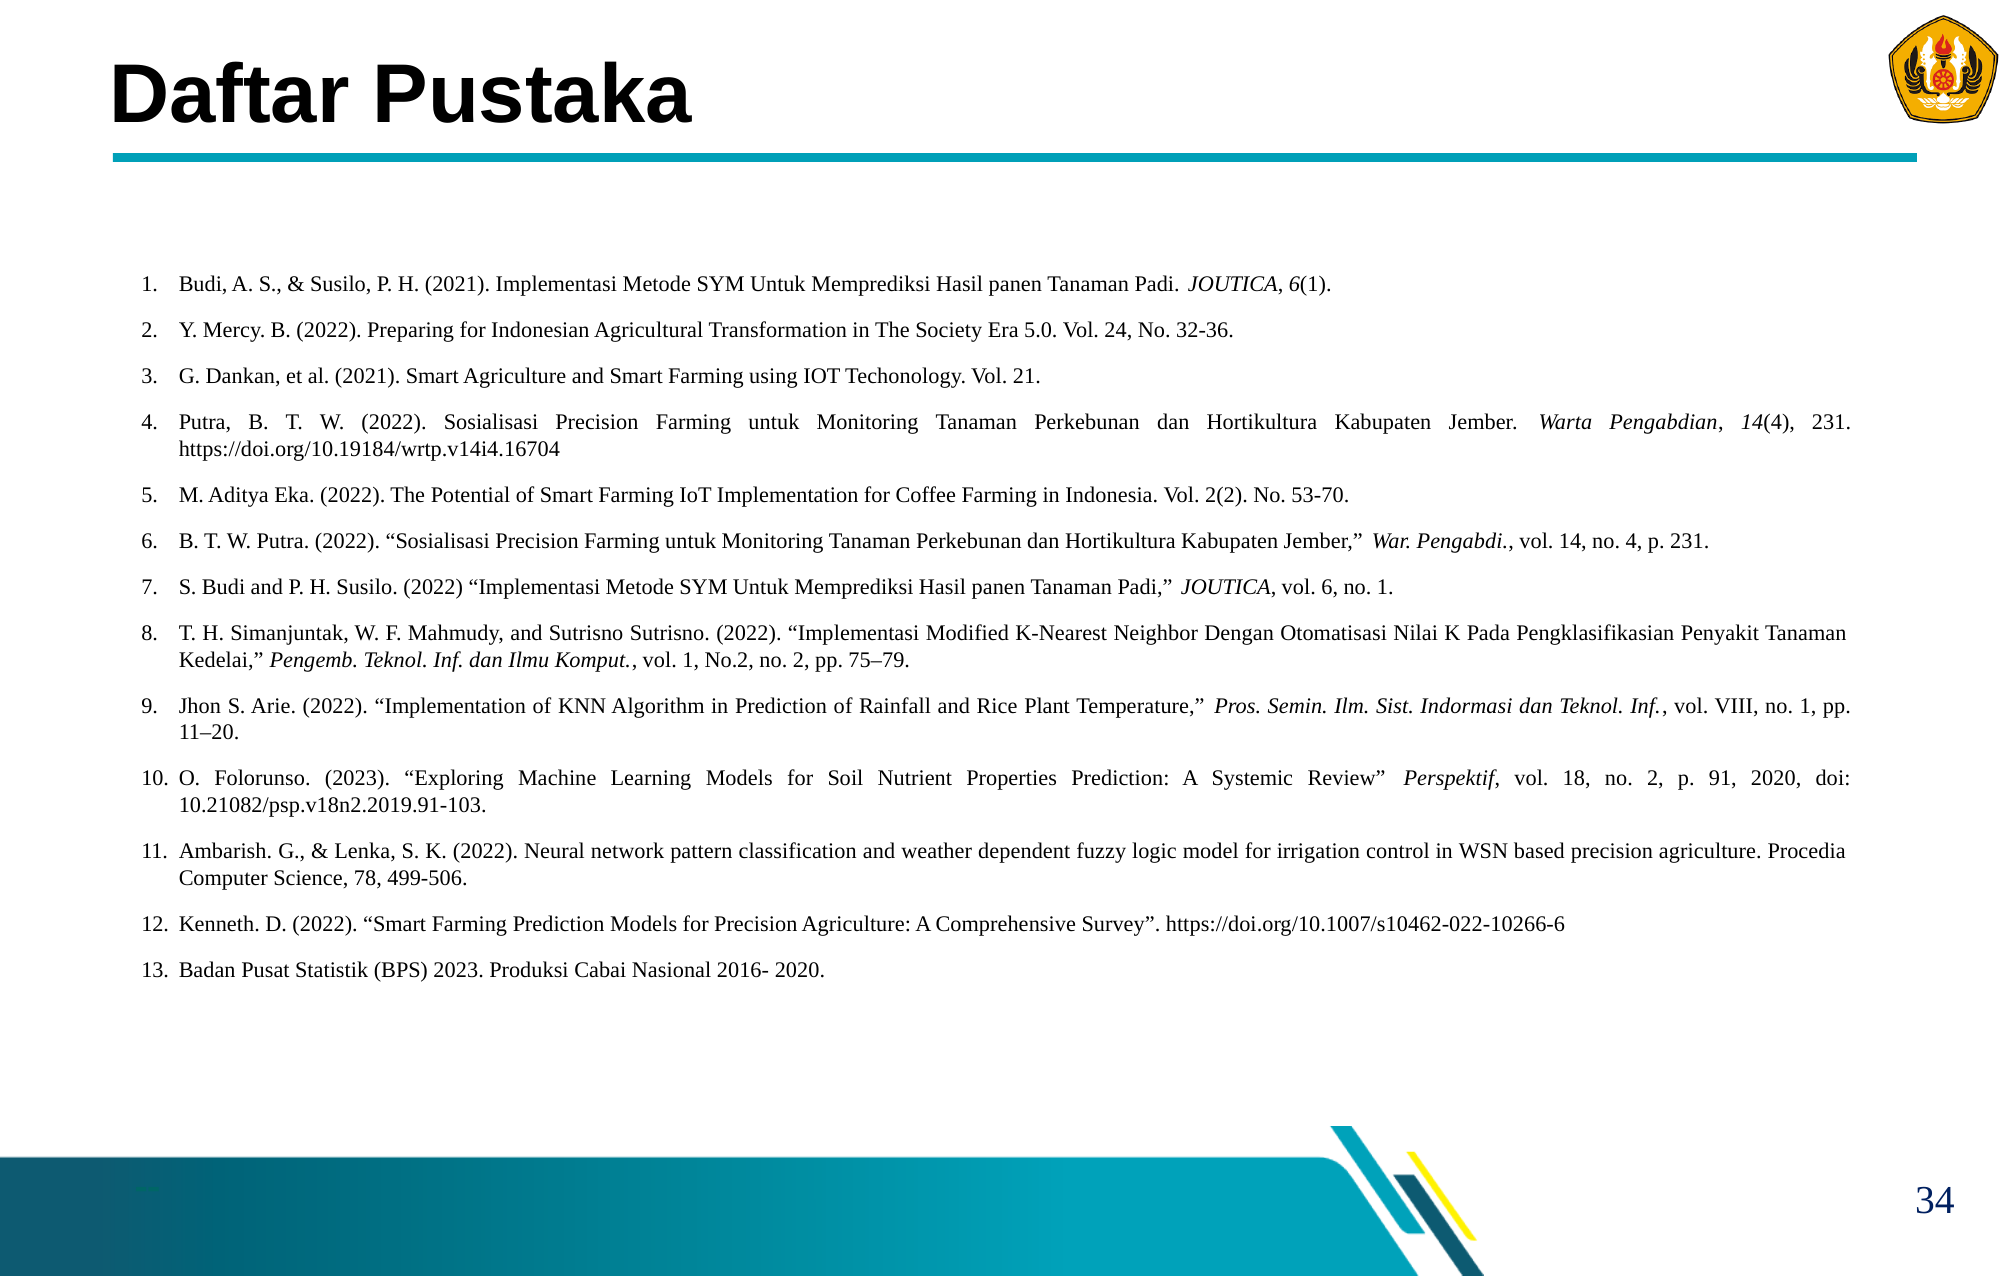

# Daftar Pustaka
Budi, A. S., & Susilo, P. H. (2021). Implementasi Metode SYM Untuk Memprediksi Hasil panen Tanaman Padi. JOUTICA, 6(1).
Y. Mercy. B. (2022). Preparing for Indonesian Agricultural Transformation in The Society Era 5.0. Vol. 24, No. 32-36.
G. Dankan, et al. (2021). Smart Agriculture and Smart Farming using IOT Techonology. Vol. 21.
Putra, B. T. W. (2022). Sosialisasi Precision Farming untuk Monitoring Tanaman Perkebunan dan Hortikultura Kabupaten Jember. Warta Pengabdian, 14(4), 231. https://doi.org/10.19184/wrtp.v14i4.16704
M. Aditya Eka. (2022). The Potential of Smart Farming IoT Implementation for Coffee Farming in Indonesia. Vol. 2(2). No. 53-70.
B. T. W. Putra. (2022). “Sosialisasi Precision Farming untuk Monitoring Tanaman Perkebunan dan Hortikultura Kabupaten Jember,” War. Pengabdi., vol. 14, no. 4, p. 231.
S. Budi and P. H. Susilo. (2022) “Implementasi Metode SYM Untuk Memprediksi Hasil panen Tanaman Padi,” JOUTICA, vol. 6, no. 1.
T. H. Simanjuntak, W. F. Mahmudy, and Sutrisno Sutrisno. (2022). “Implementasi Modified K-Nearest Neighbor Dengan Otomatisasi Nilai K Pada Pengklasifikasian Penyakit Tanaman Kedelai,” Pengemb. Teknol. Inf. dan Ilmu Komput., vol. 1, No.2, no. 2, pp. 75–79.
Jhon S. Arie. (2022). “Implementation of KNN Algorithm in Prediction of Rainfall and Rice Plant Temperature,” Pros. Semin. Ilm. Sist. Indormasi dan Teknol. Inf., vol. VIII, no. 1, pp. 11–20.
O. Folorunso. (2023). “Exploring Machine Learning Models for Soil Nutrient Properties Prediction: A Systemic Review” Perspektif, vol. 18, no. 2, p. 91, 2020, doi: 10.21082/psp.v18n2.2019.91-103.
Ambarish. G., & Lenka, S. K. (2022). Neural network pattern classification and weather dependent fuzzy logic model for irrigation control in WSN based precision agriculture. Procedia Computer Science, 78, 499-506.
Kenneth. D. (2022). “Smart Farming Prediction Models for Precision Agriculture: A Comprehensive Survey”. https://doi.org/10.1007/s10462-022-10266-6
Badan Pusat Statistik (BPS) 2023. Produksi Cabai Nasional 2016- 2020.